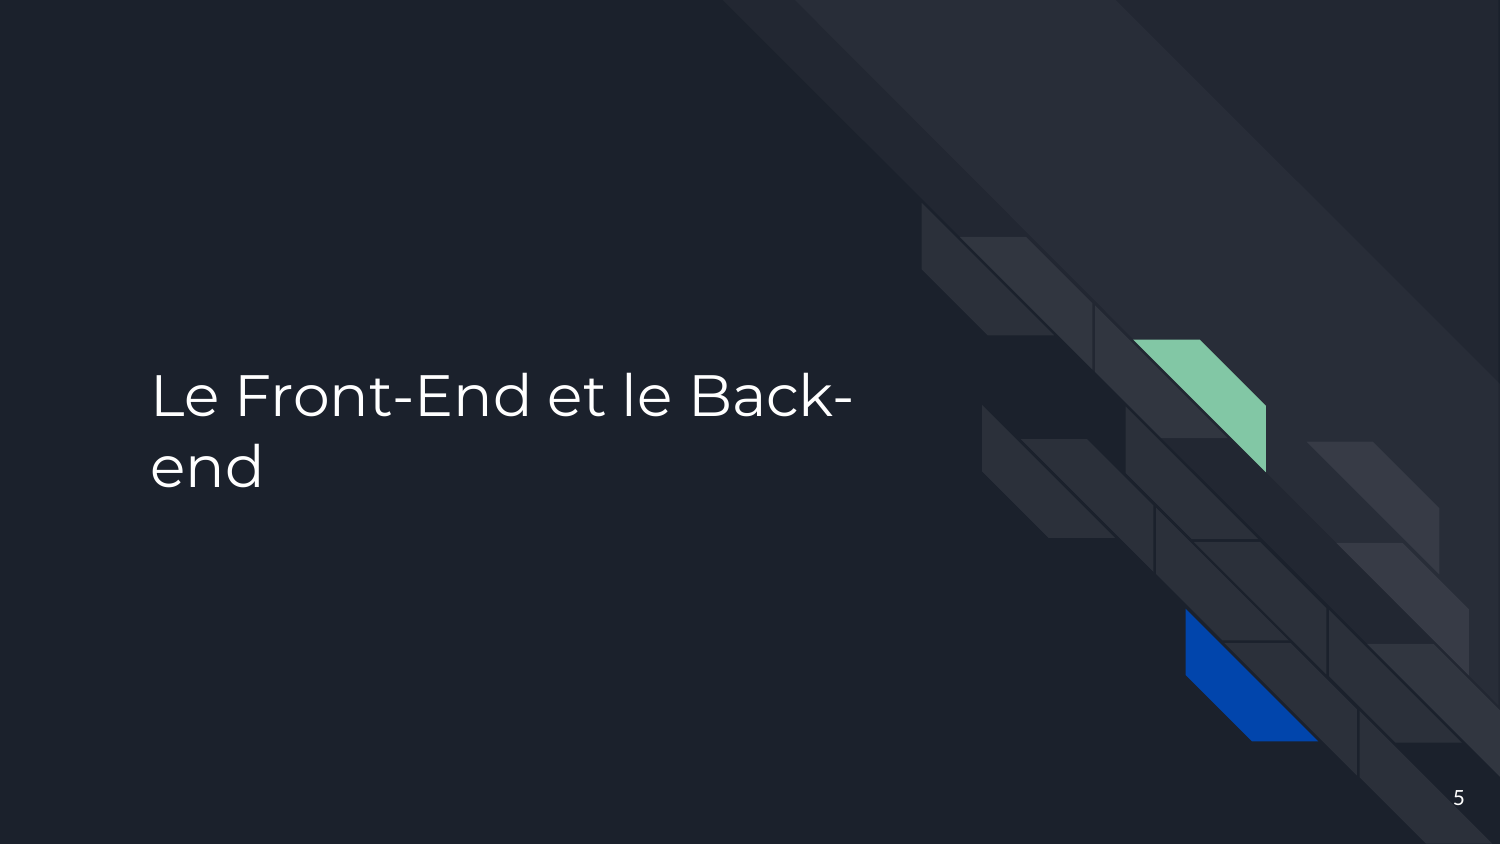

# Le Front-End et le Back-end
5